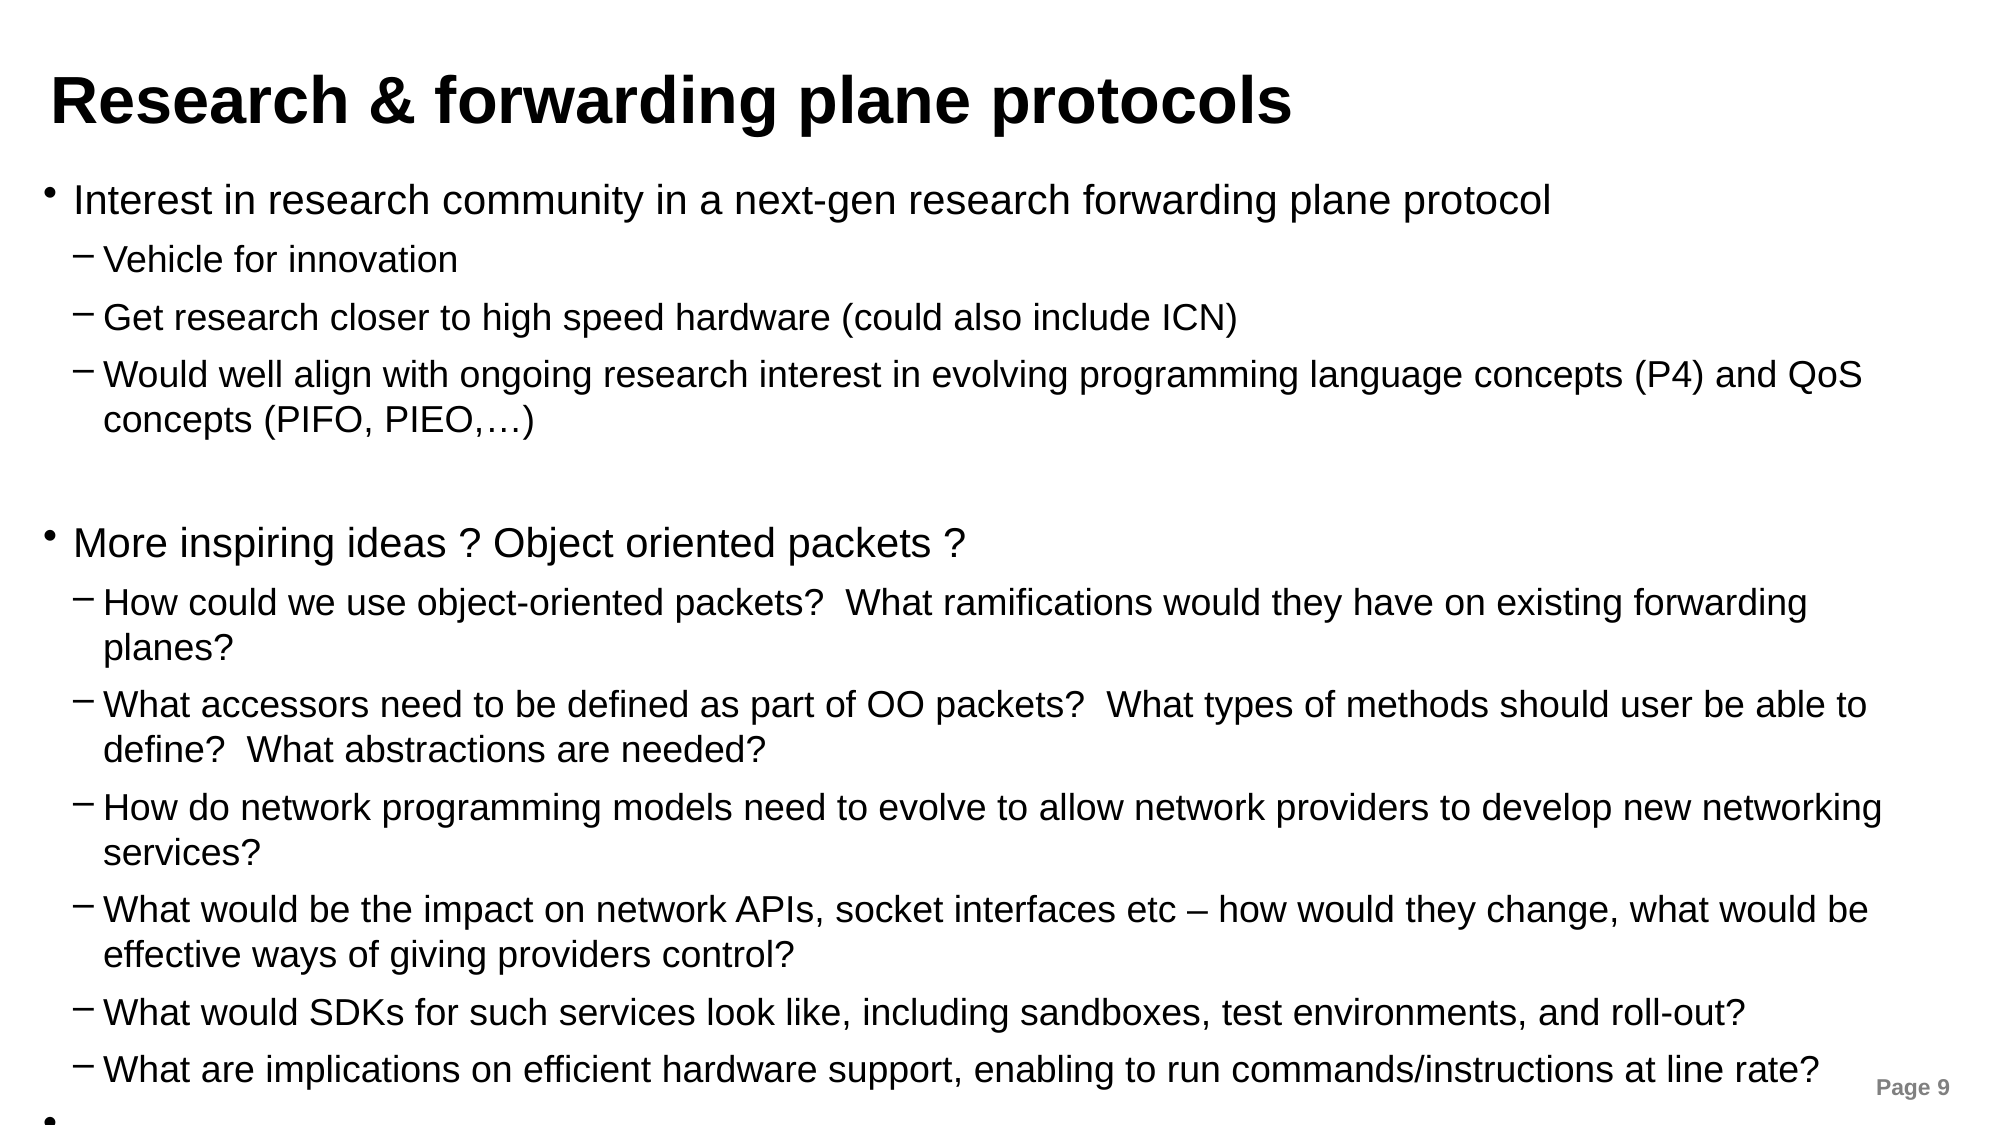

# Research & forwarding plane protocols
Interest in research community in a next-gen research forwarding plane protocol
Vehicle for innovation
Get research closer to high speed hardware (could also include ICN)
Would well align with ongoing research interest in evolving programming language concepts (P4) and QoS concepts (PIFO, PIEO,…)

More inspiring ideas ? Object oriented packets ?
How could we use object-oriented packets?  What ramifications would they have on existing forwarding planes?
What accessors need to be defined as part of OO packets?  What types of methods should user be able to define?  What abstractions are needed?
How do network programming models need to evolve to allow network providers to develop new networking services?
What would be the impact on network APIs, socket interfaces etc – how would they change, what would be effective ways of giving providers control?
What would SDKs for such services look like, including sandboxes, test environments, and roll-out?
What are implications on efficient hardware support, enabling to run commands/instructions at line rate?

E.g.: BPP and commands/contracts/metadata as a starting point idea ?